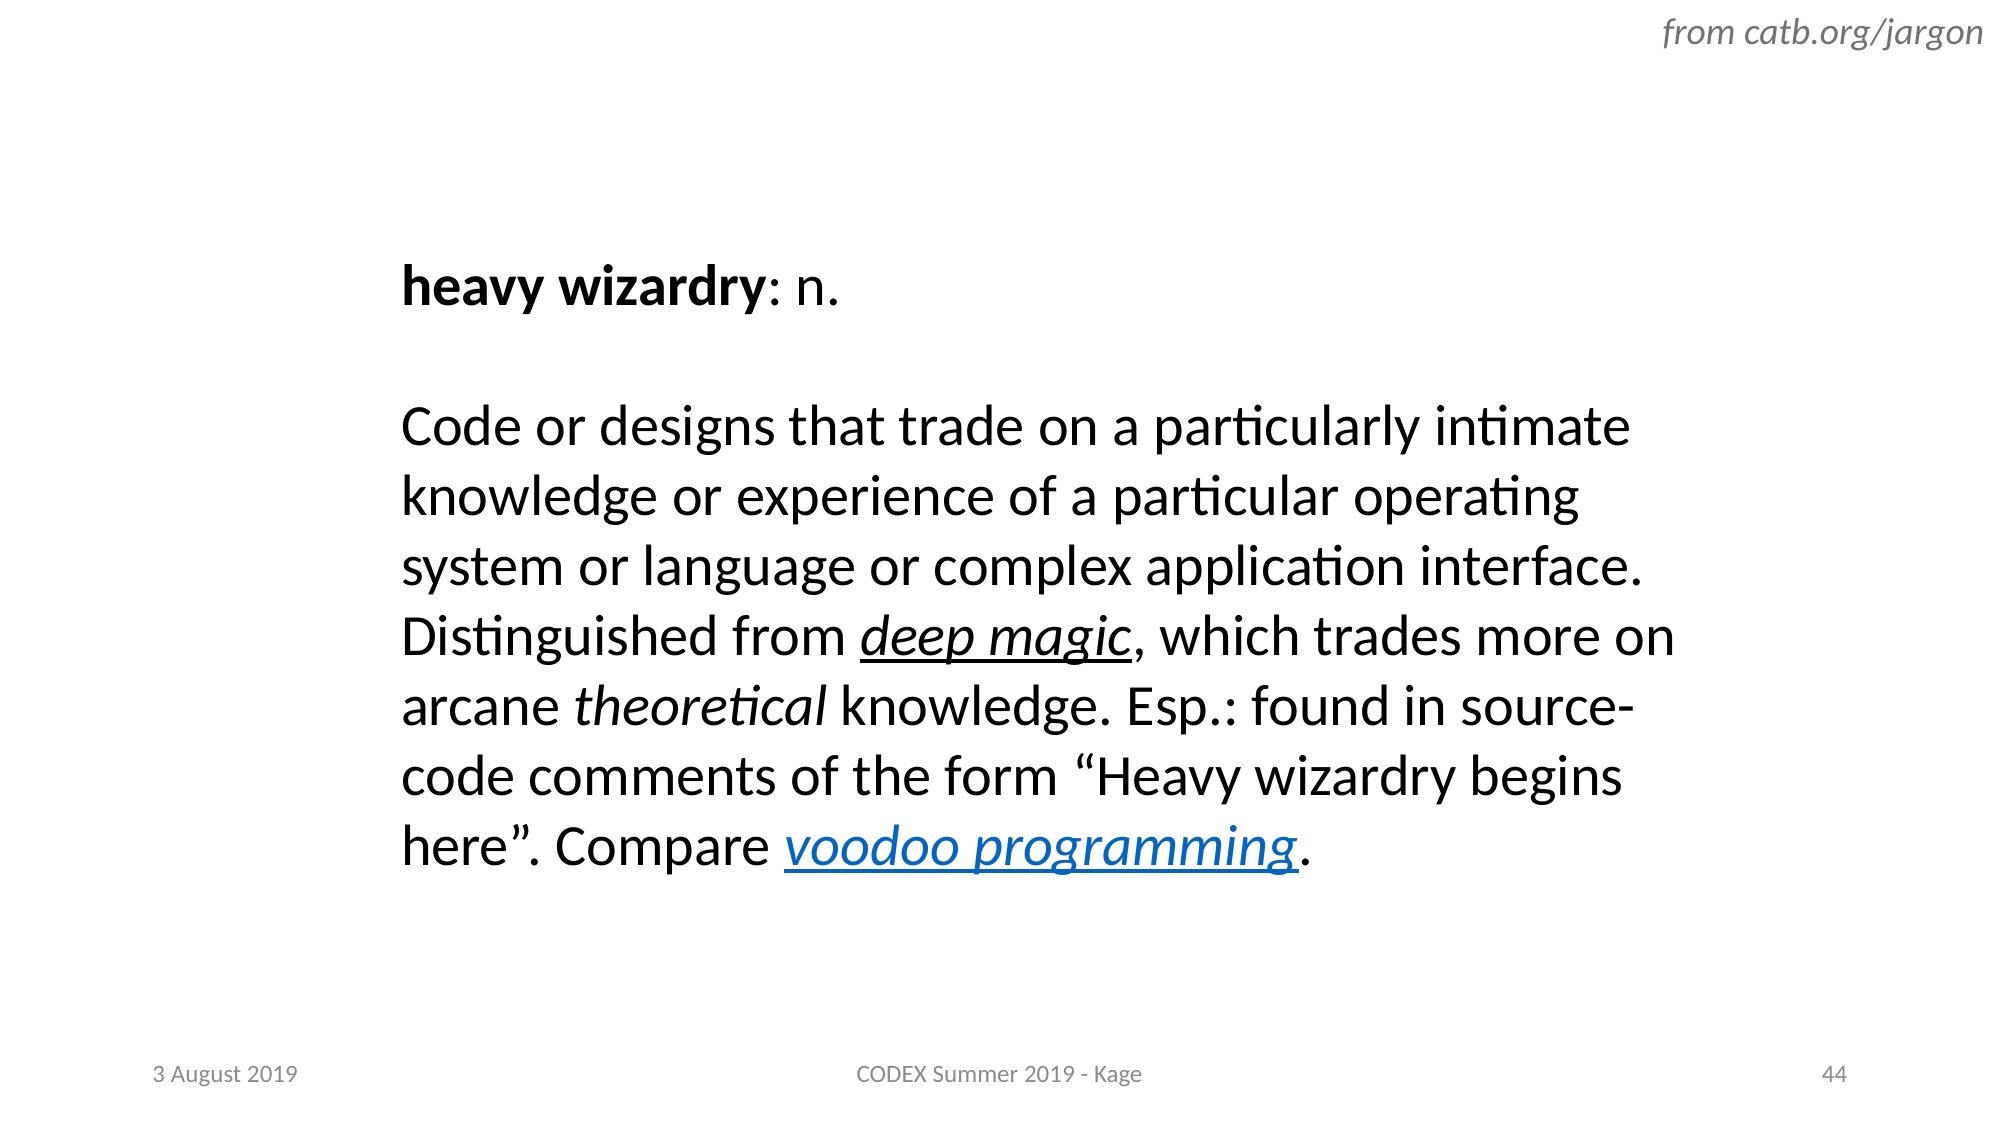

from catb.org/jargon
heavy wizardry: n.

Code or designs that trade on a particularly intimate knowledge or experience of a particular operating system or language or complex application interface. Distinguished from deep magic, which trades more on arcane theoretical knowledge. Esp.: found in source-code comments of the form “Heavy wizardry begins here”. Compare voodoo programming.

3 August 2019
CODEX Summer 2019 - Kage
44